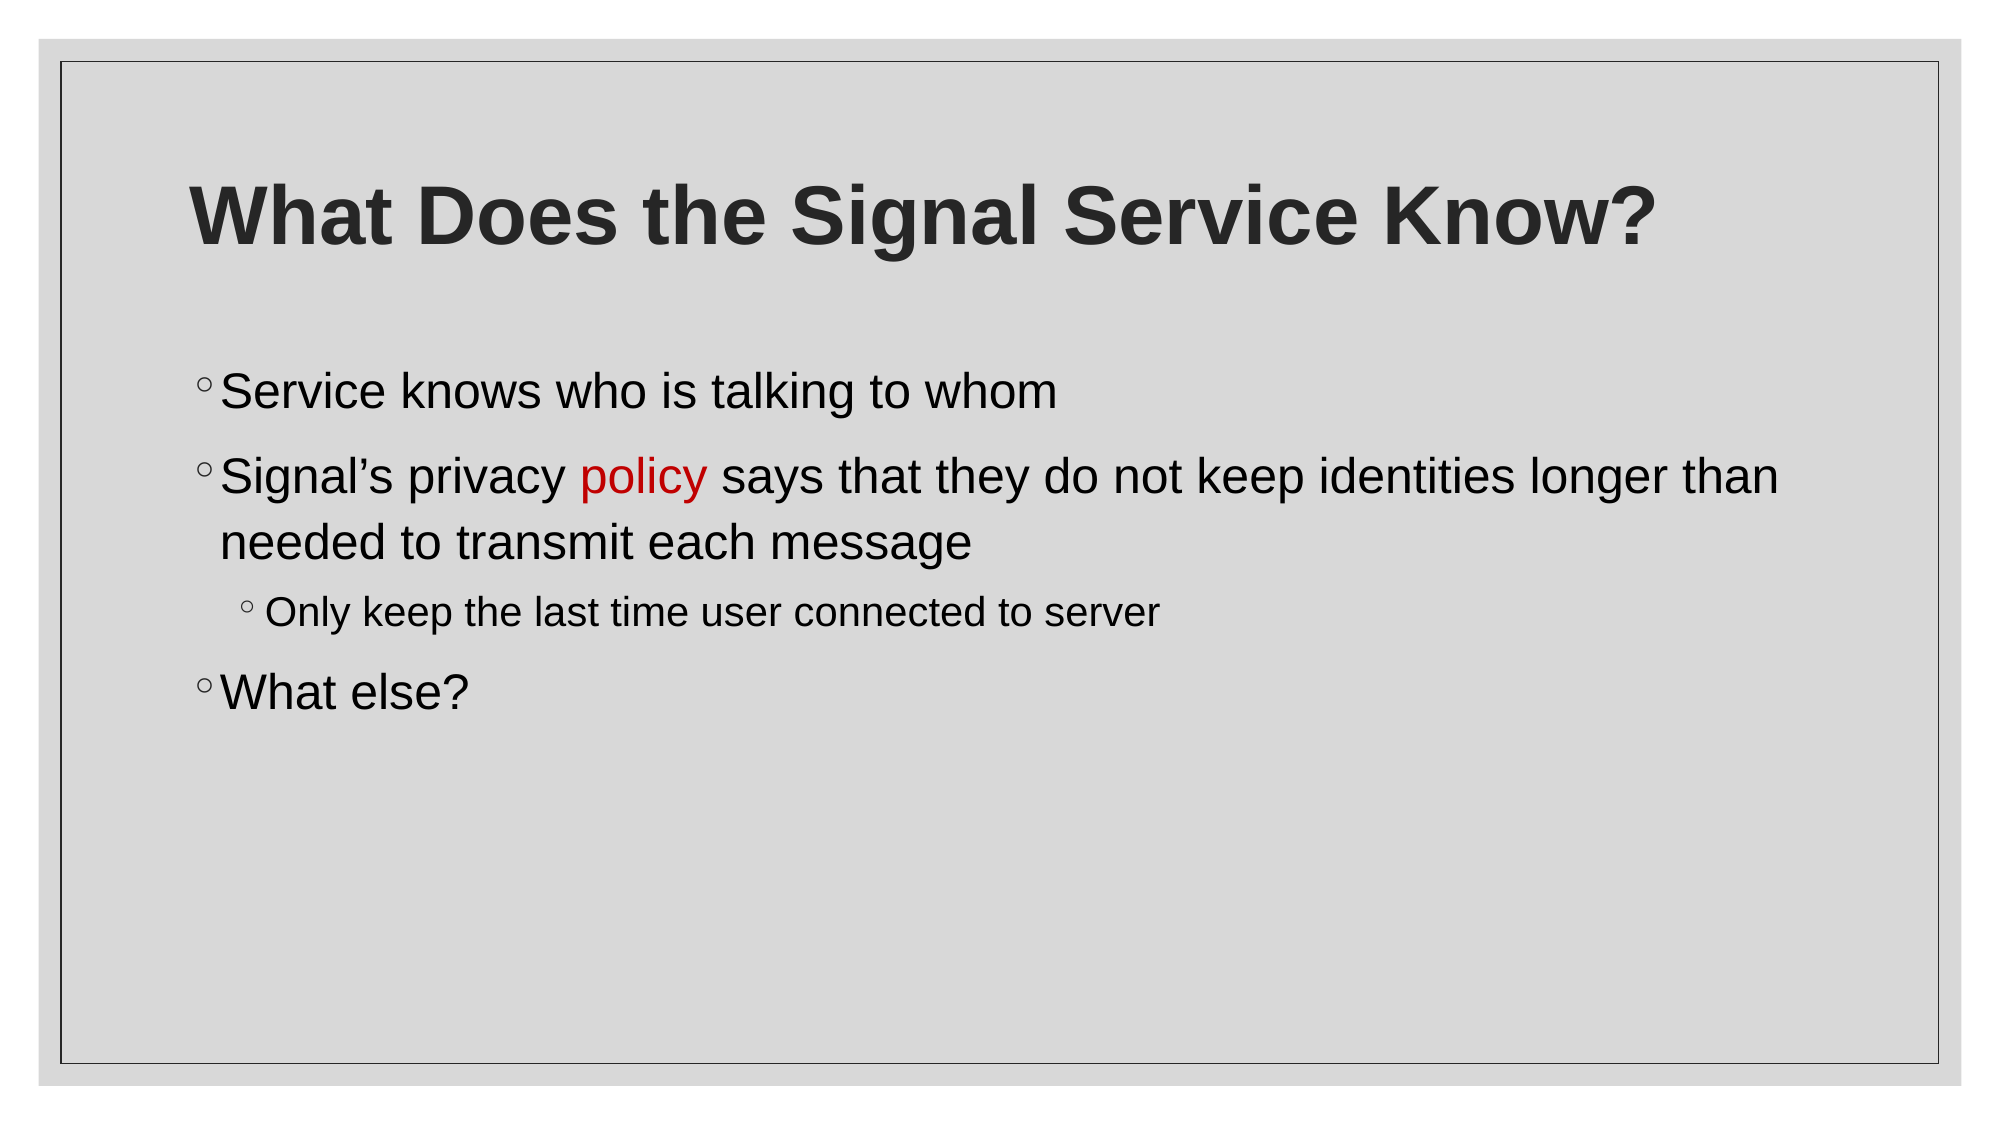

# What Does the Signal Service Know?
Service knows who is talking to whom
Signal’s privacy policy says that they do not keep identities longer than needed to transmit each message
Only keep the last time user connected to server
What else?